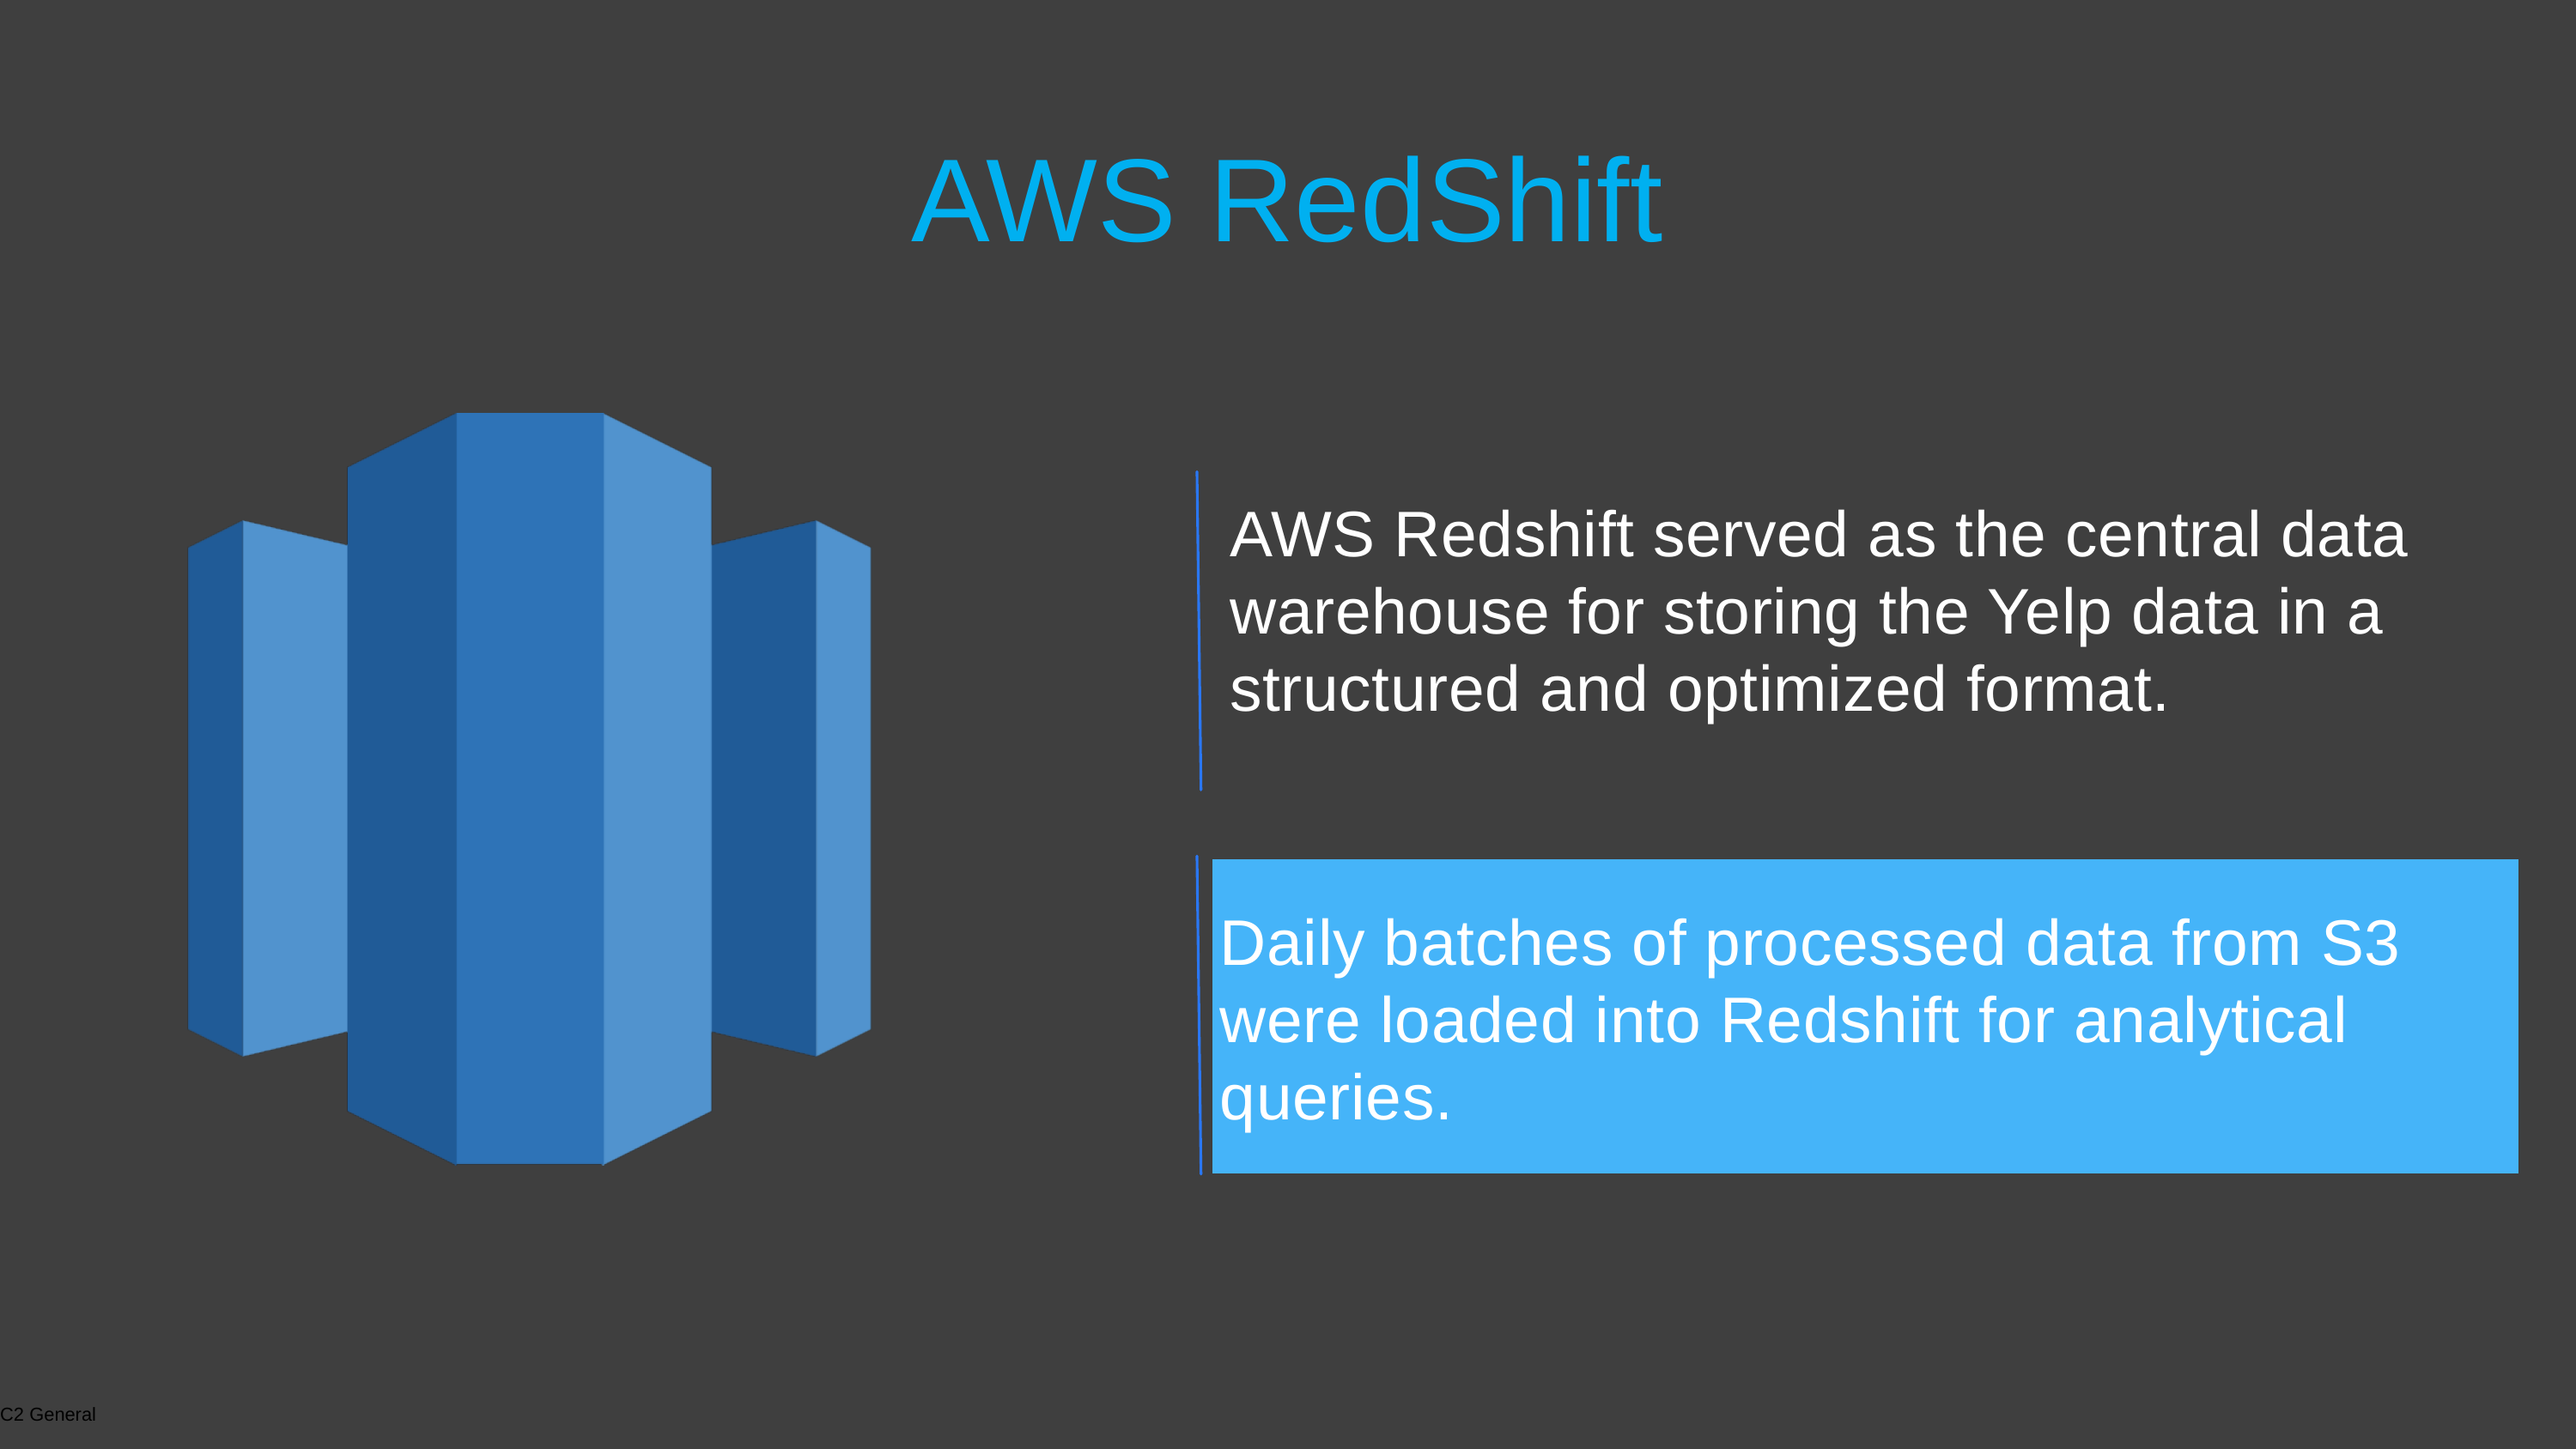

AWS RedShift

AWS Redshift served as the central data warehouse for storing the Yelp data in a structured and optimized format.

Daily batches of processed data from S3 were loaded into Redshift for analytical queries.

C2 General